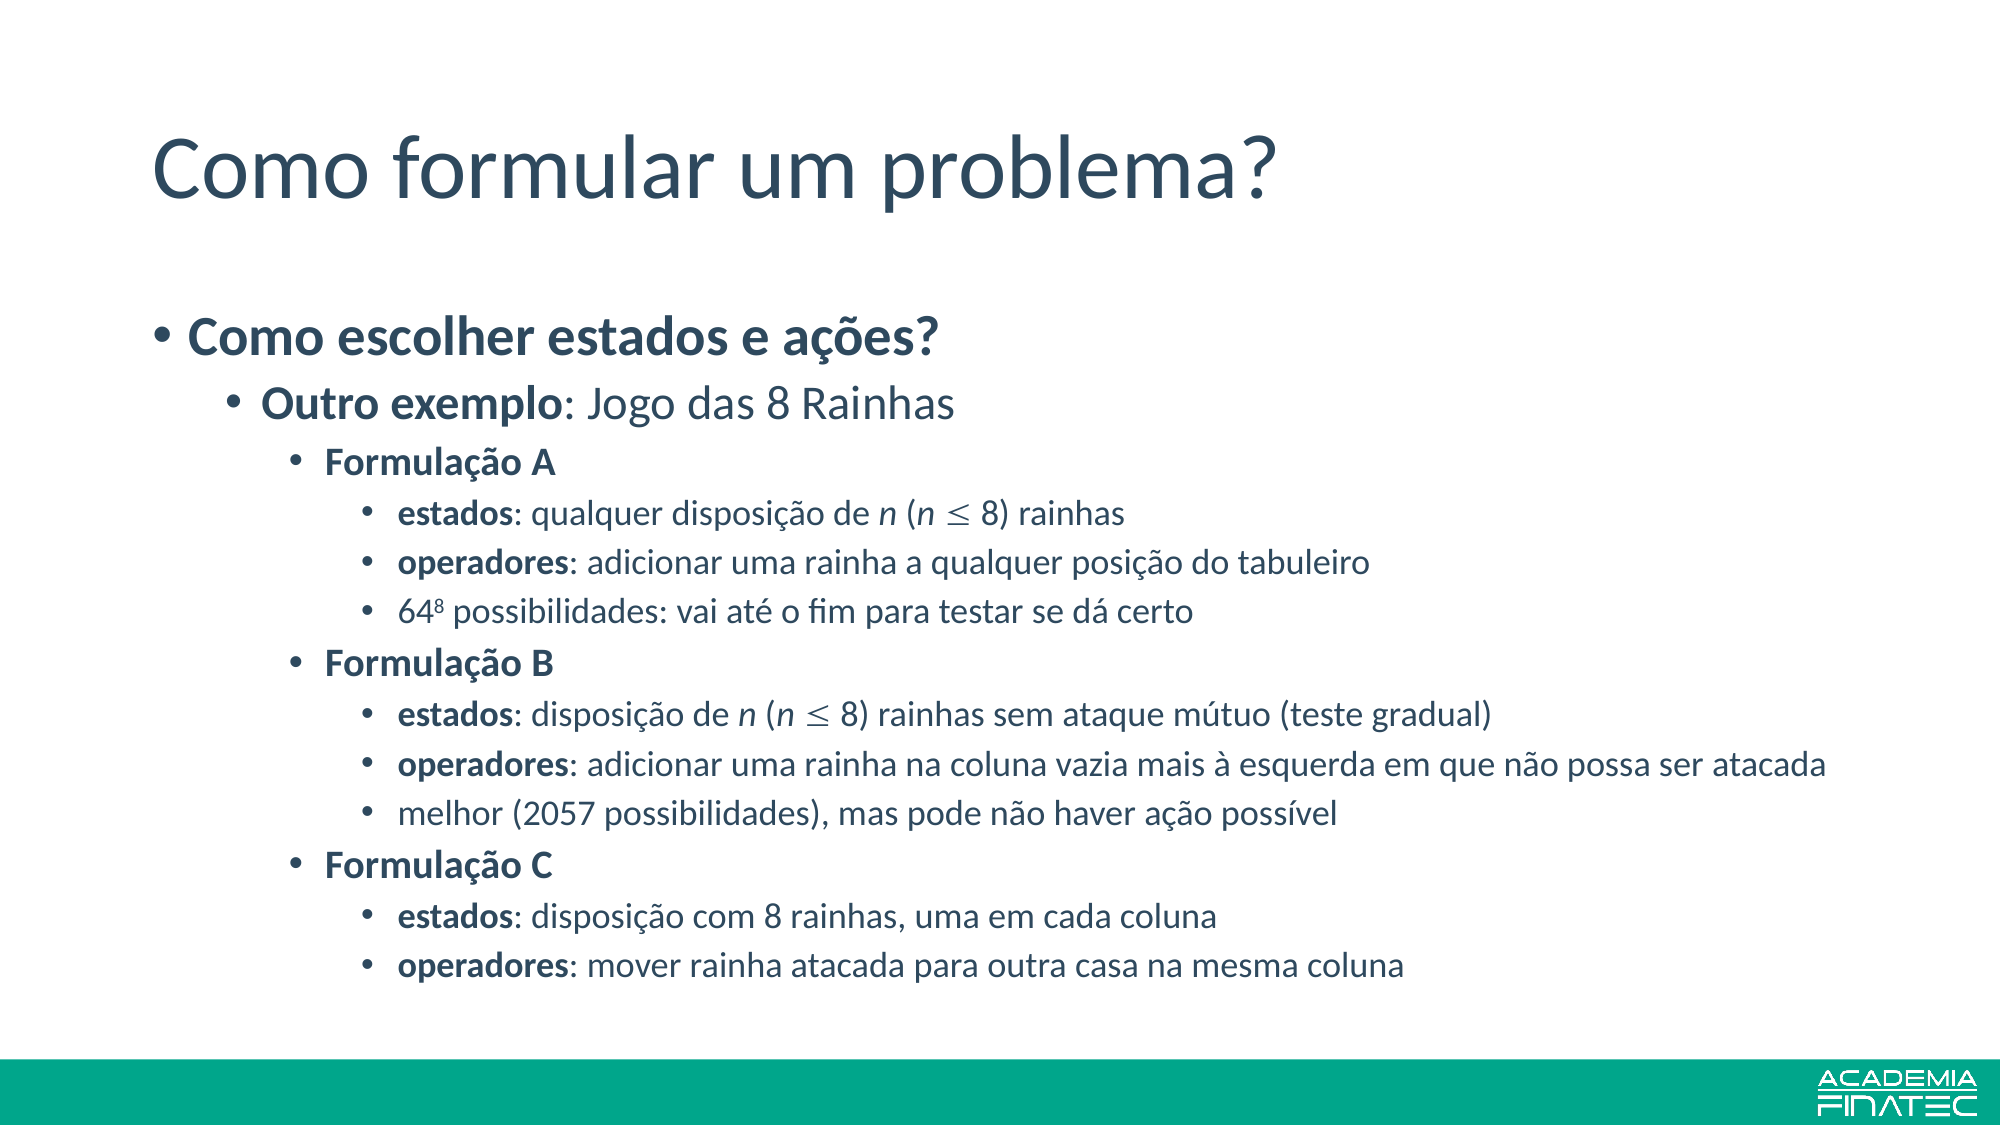

# Como formular um problema?
Como escolher estados e ações?
Outro exemplo: Jogo das 8 Rainhas
Formulação A
estados: qualquer disposição de n (n ≤ 8) rainhas
operadores: adicionar uma rainha a qualquer posição do tabuleiro
648 possibilidades: vai até o fim para testar se dá certo
Formulação B
estados: disposição de n (n ≤ 8) rainhas sem ataque mútuo (teste gradual)
operadores: adicionar uma rainha na coluna vazia mais à esquerda em que não possa ser atacada
melhor (2057 possibilidades), mas pode não haver ação possível
Formulação C
estados: disposição com 8 rainhas, uma em cada coluna
operadores: mover rainha atacada para outra casa na mesma coluna